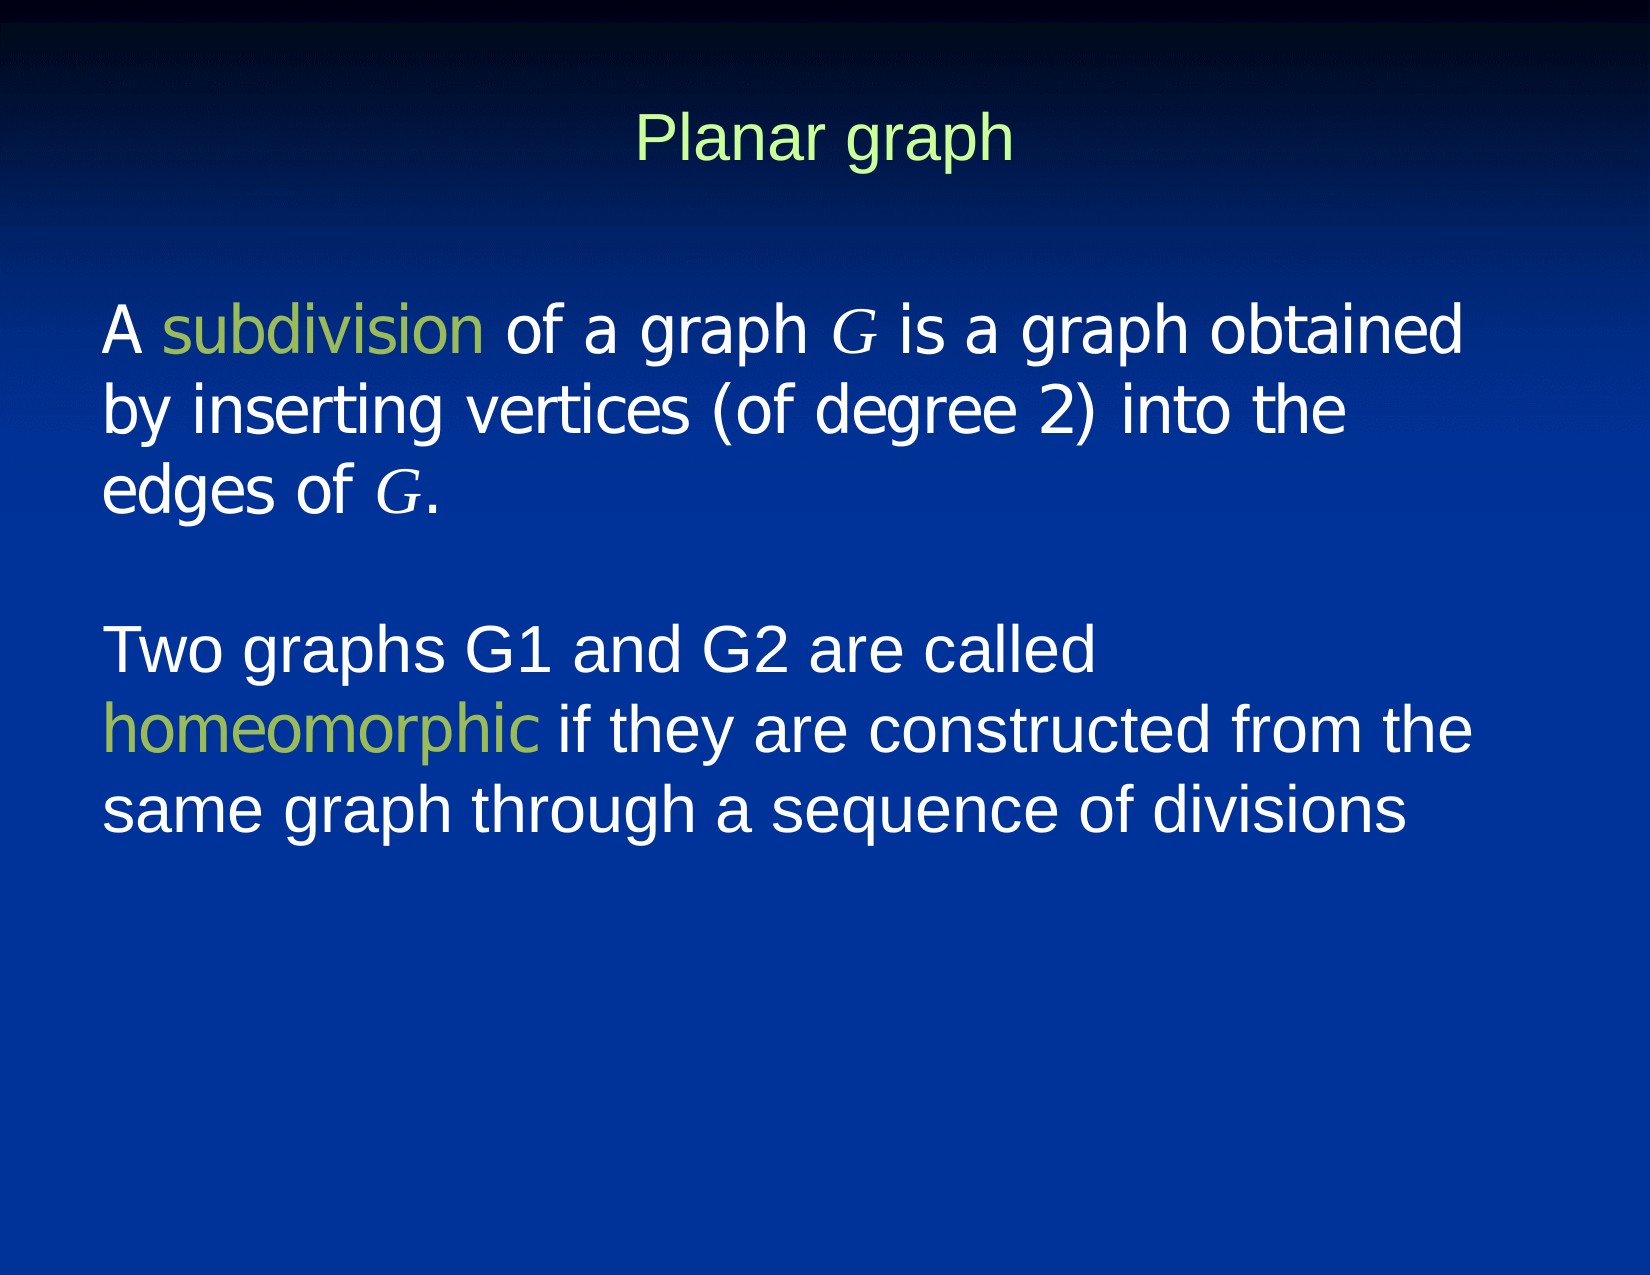

# Planar graph
A subdivision of a graph G is a graph obtained by inserting vertices (of degree 2) into the edges of G.

Two graphs G1 and G2 are called homeomorphic if they are constructed from the same graph through a sequence of divisions